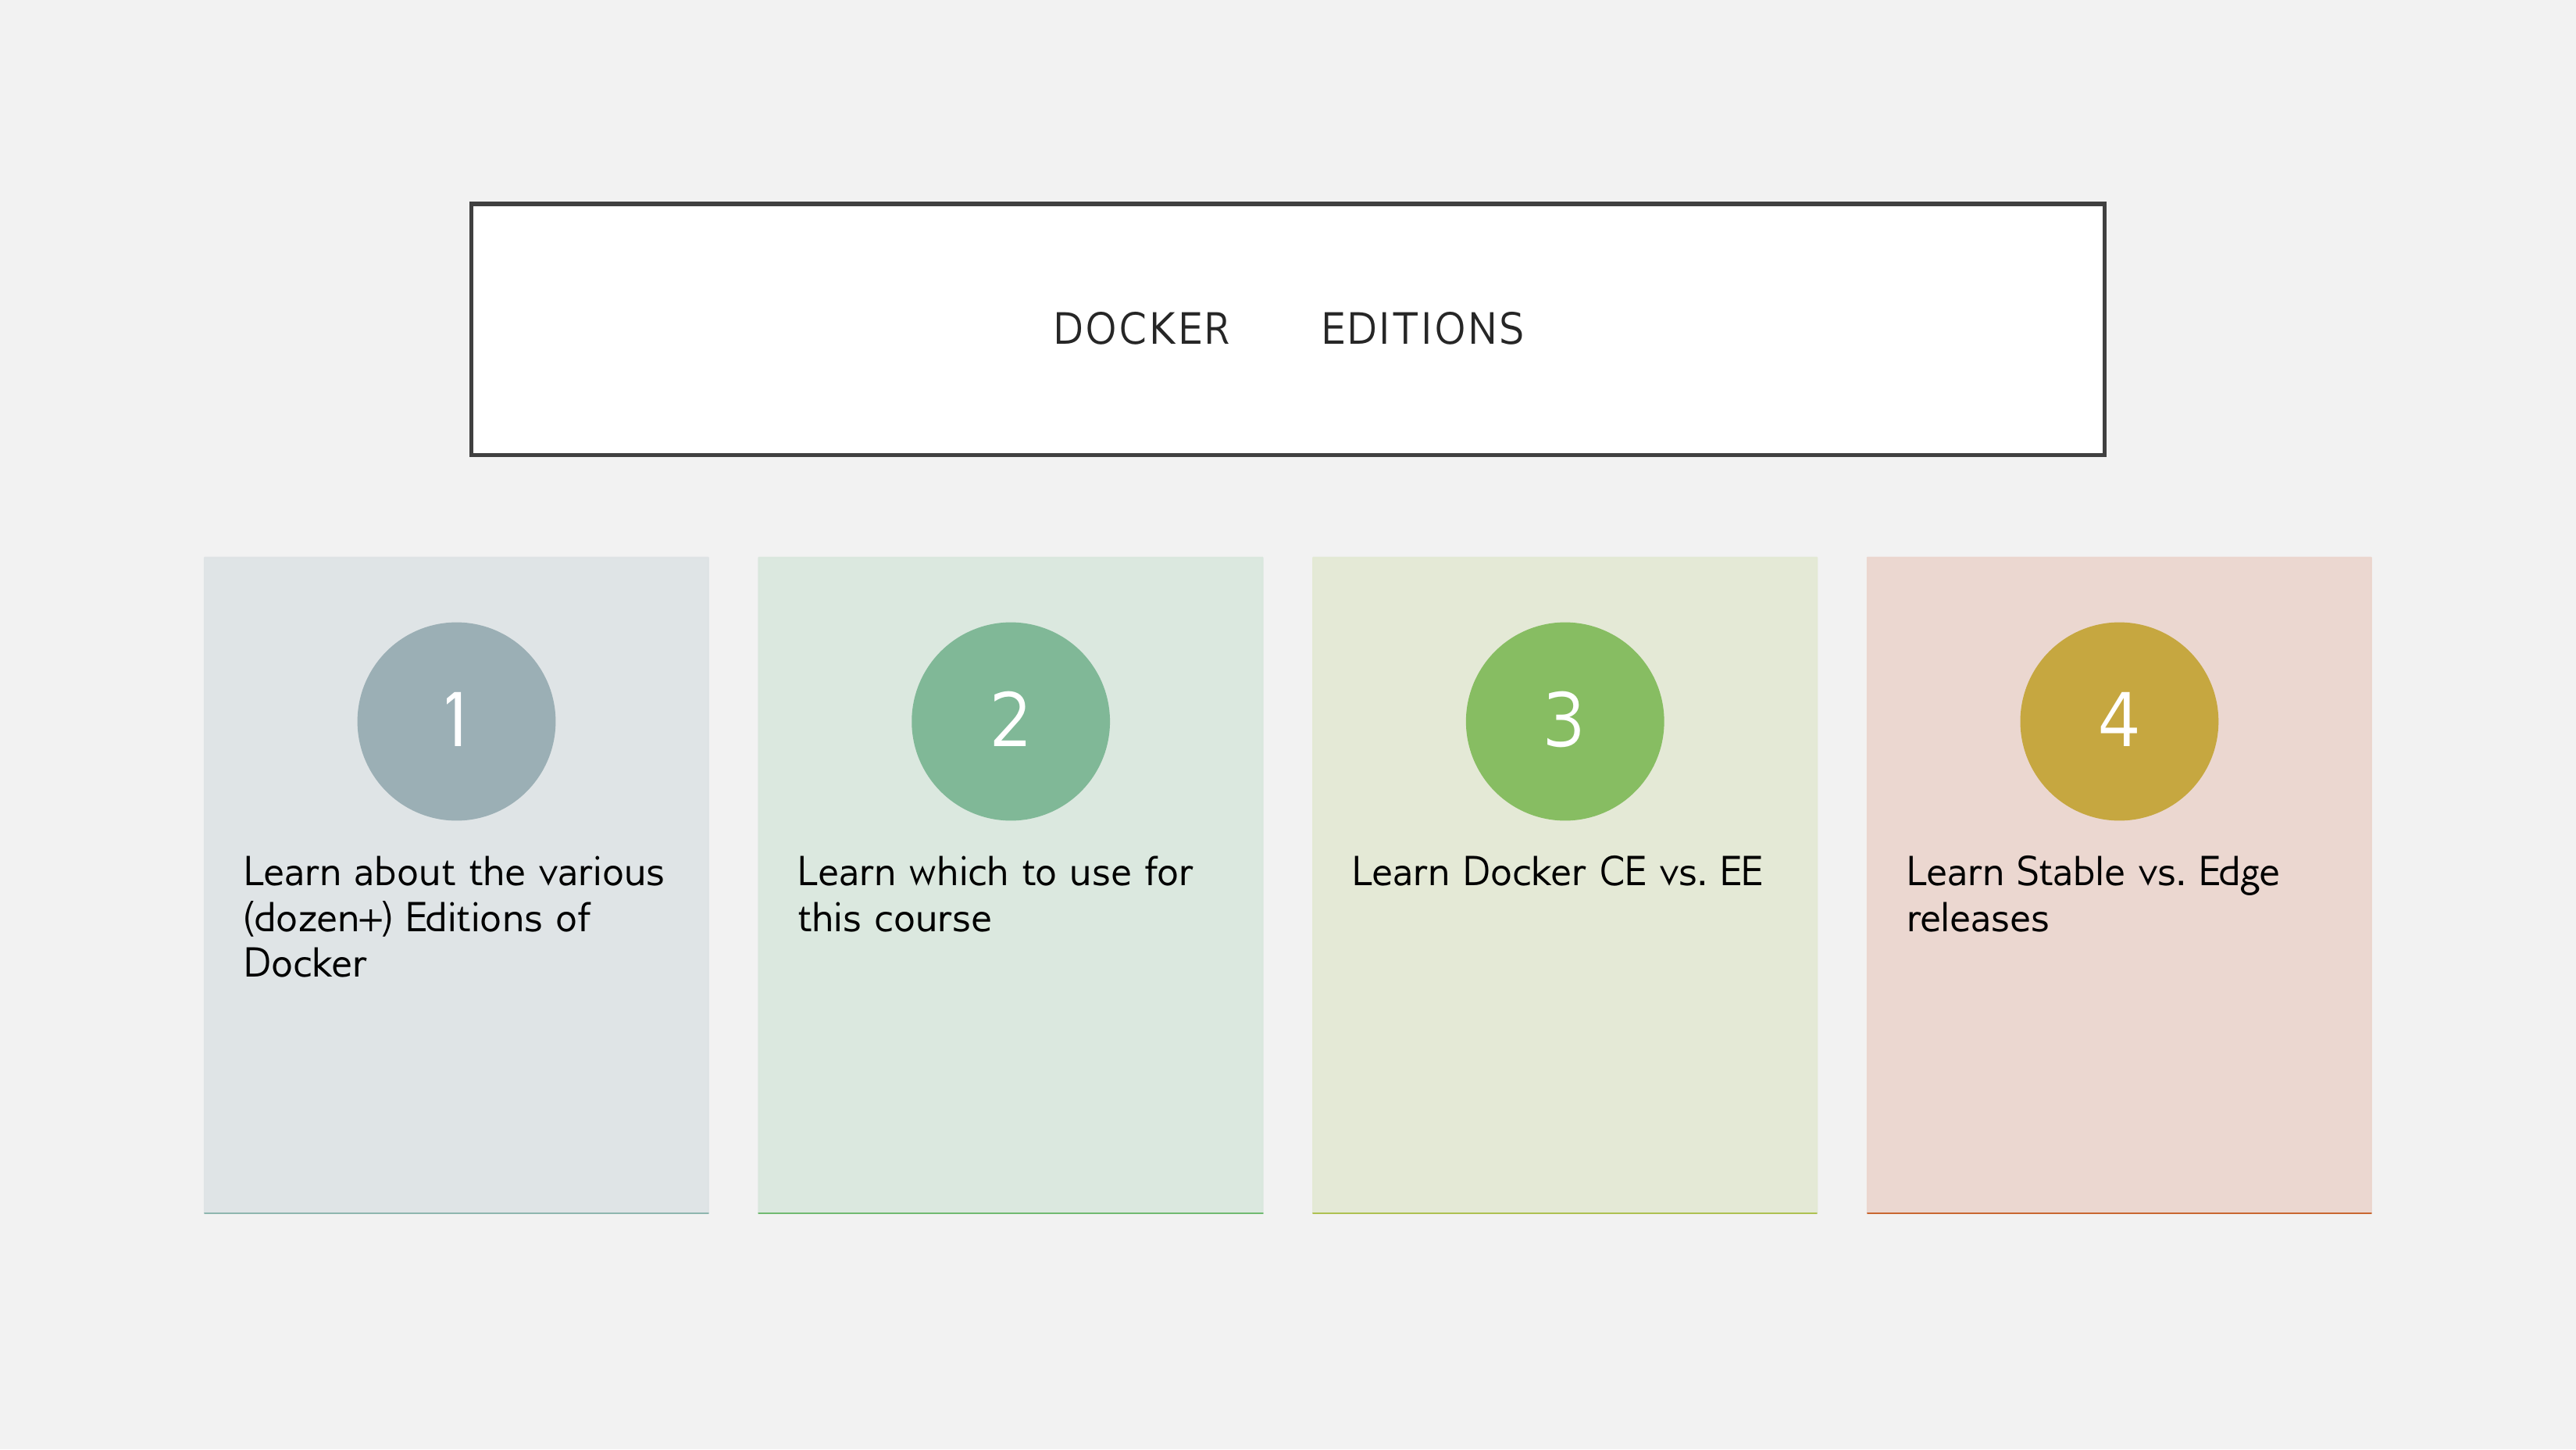

Docker	Editions
Learn about the various (dozen+) Editions of Docker
1
Learn which to use for this course
2
Learn Docker CE vs. EE
3
Learn Stable vs. Edge releases
4